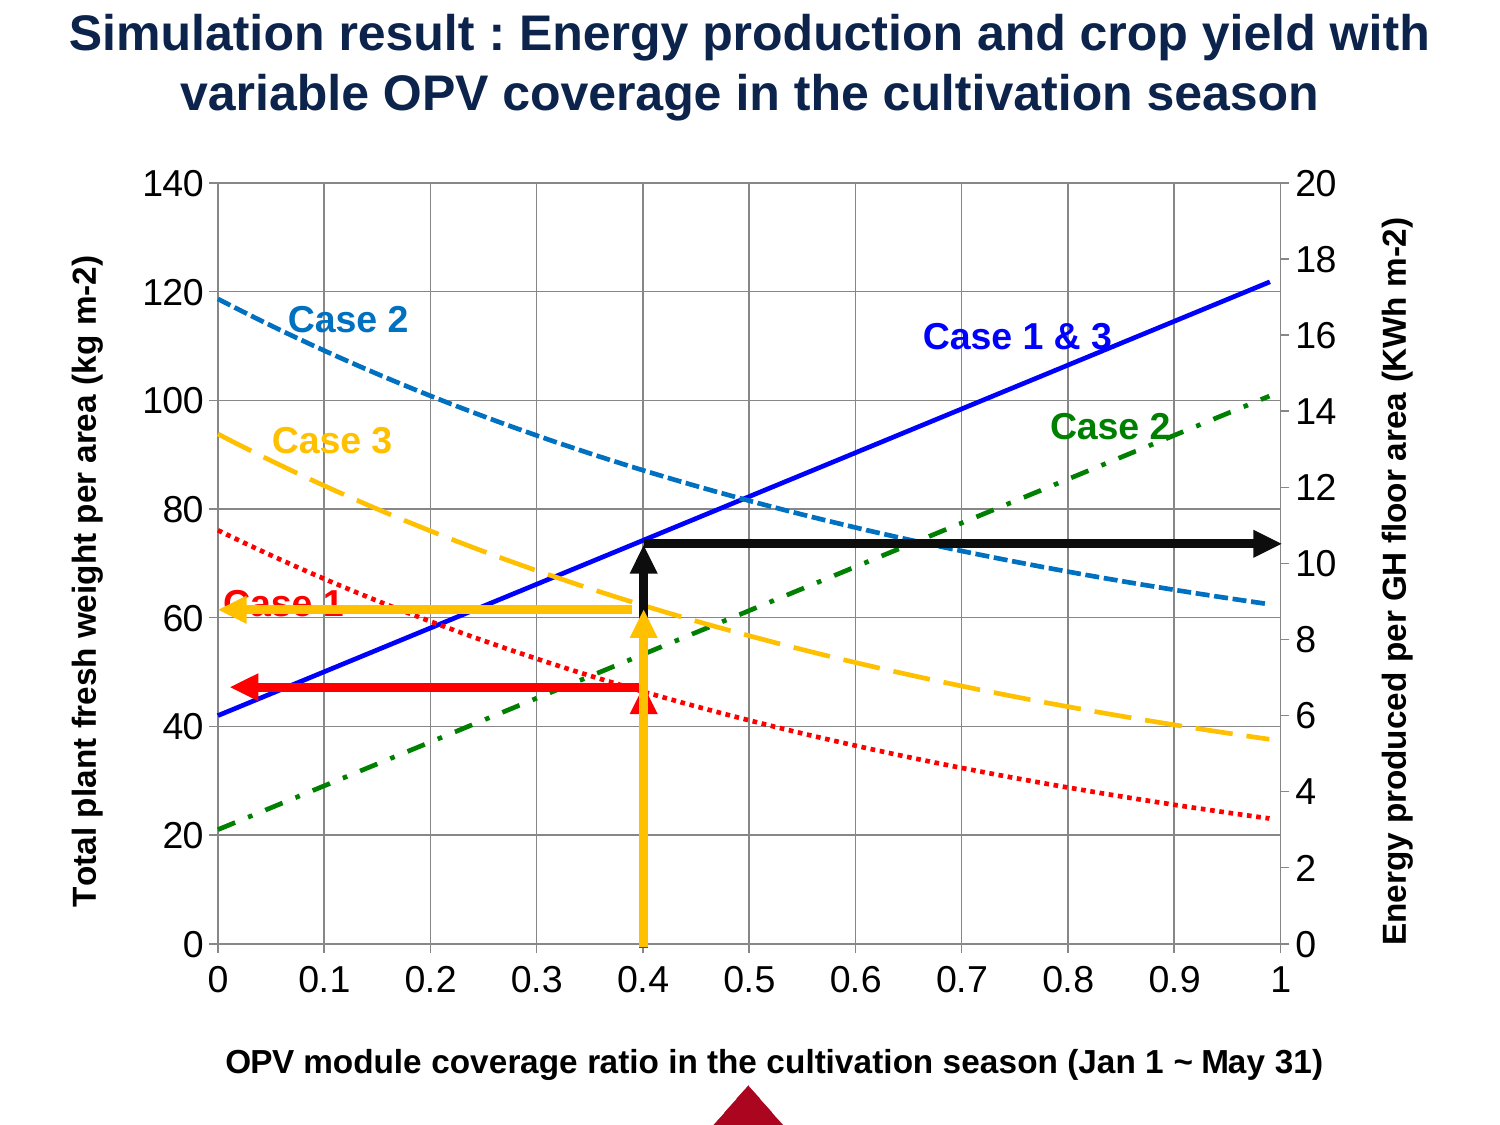

# Simulation result : Energy production and crop yield with variable OPV coverage in the cultivation season

### Chart

| Category | fresh weight per area | fresh weight per area fallow  50% | fresh weight per area fallow 100% | electricity per foot print fallow 50% | electricity per foot print 100% |
|---|---|---|---|---|---|
Case 2
Case 1 & 3
Case 2
Case 3
Case 1
68